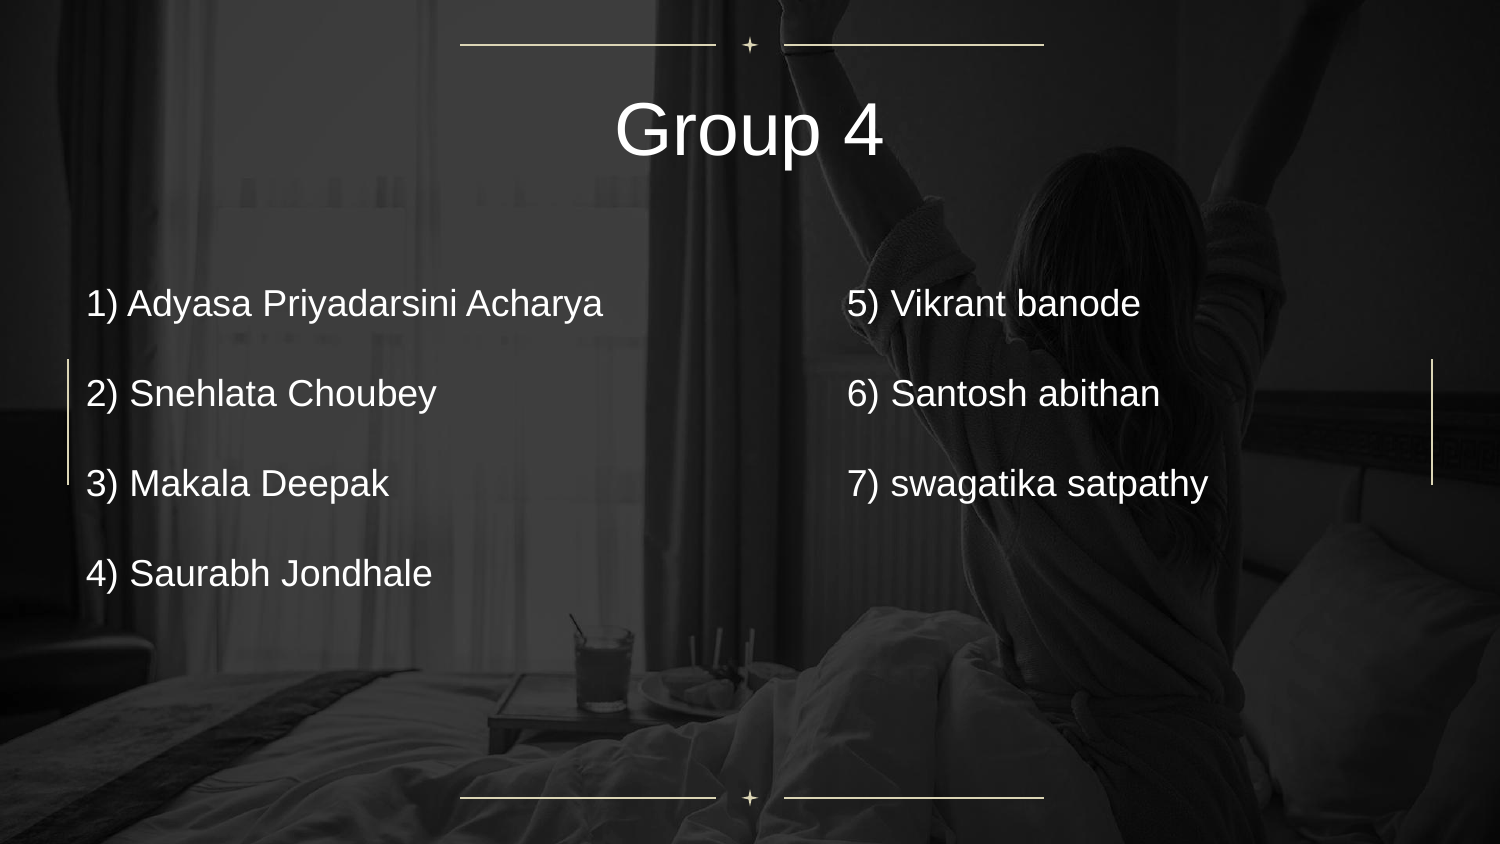

Group 4
1) Adyasa Priyadarsini Acharya
2) Snehlata Choubey
3) Makala Deepak
4) Saurabh Jondhale
# 5) Vikrant banode 6) Santosh abithan 7) swagatika satpathy